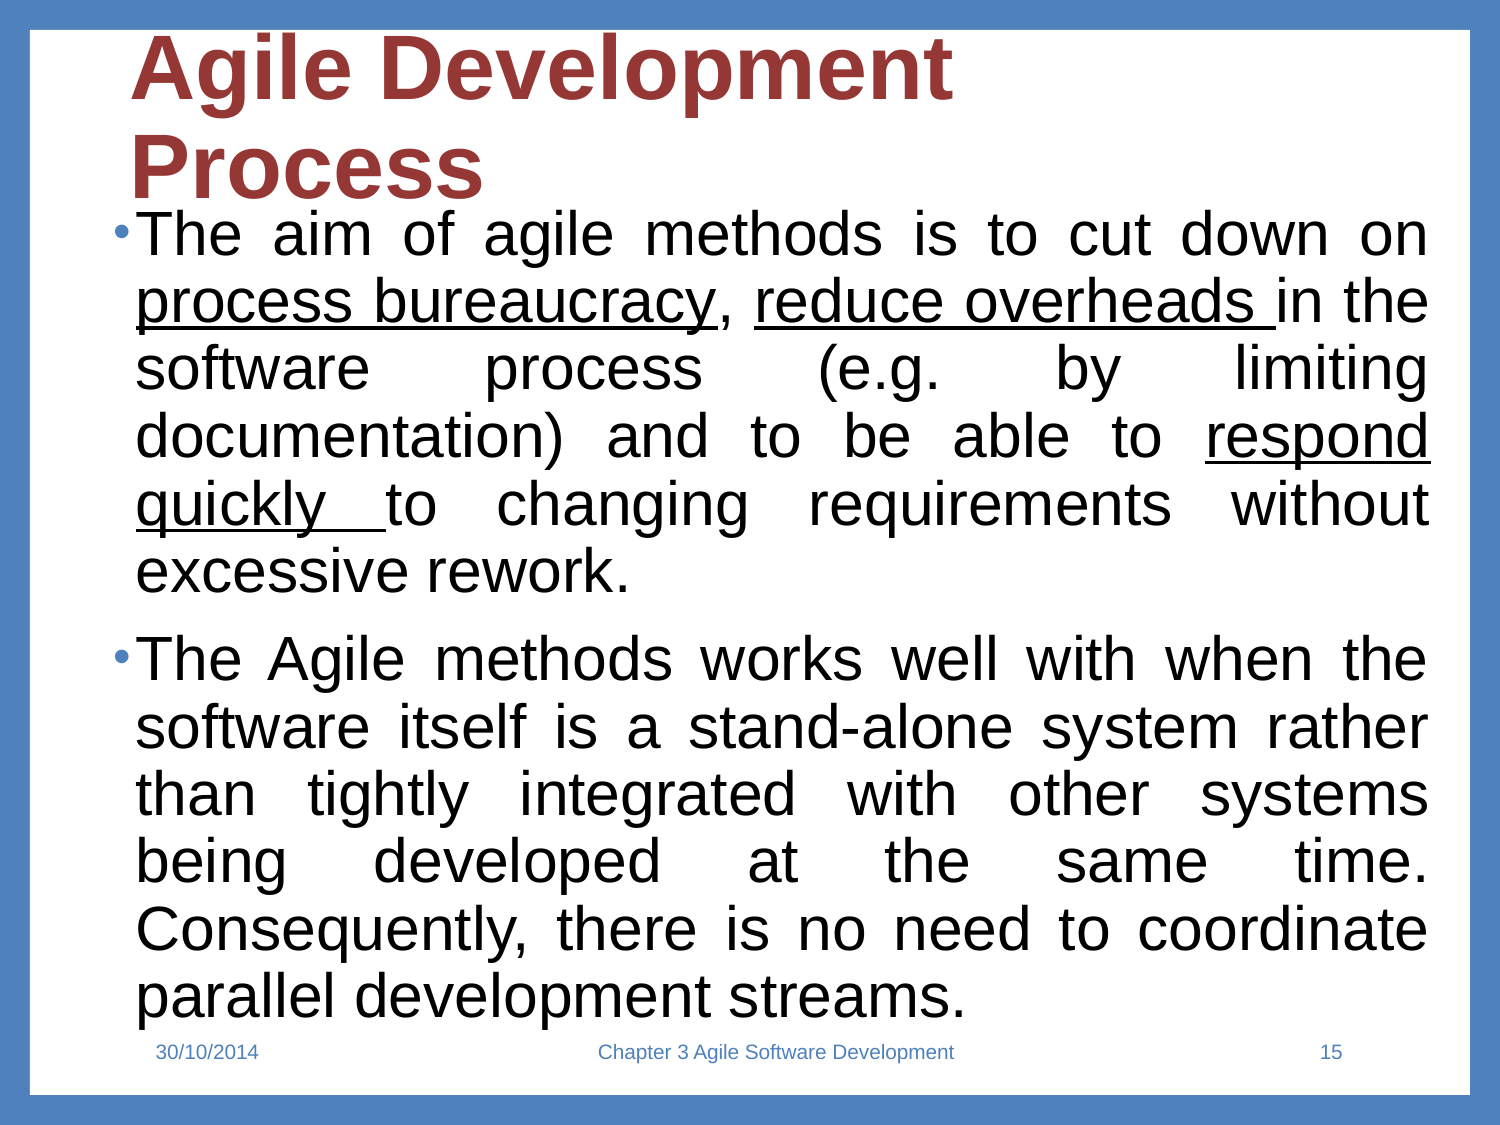

# Agile Development Process
The aim of agile methods is to cut down on process bureaucracy, reduce overheads in the software process (e.g. by limiting documentation) and to be able to respond quickly to changing requirements without excessive rework.
The Agile methods works well with when the software itself is a stand-alone system rather than tightly integrated with other systems being developed at the same time. Consequently, there is no need to coordinate parallel development streams.

30/10/2014
Chapter 3 Agile Software Development
15